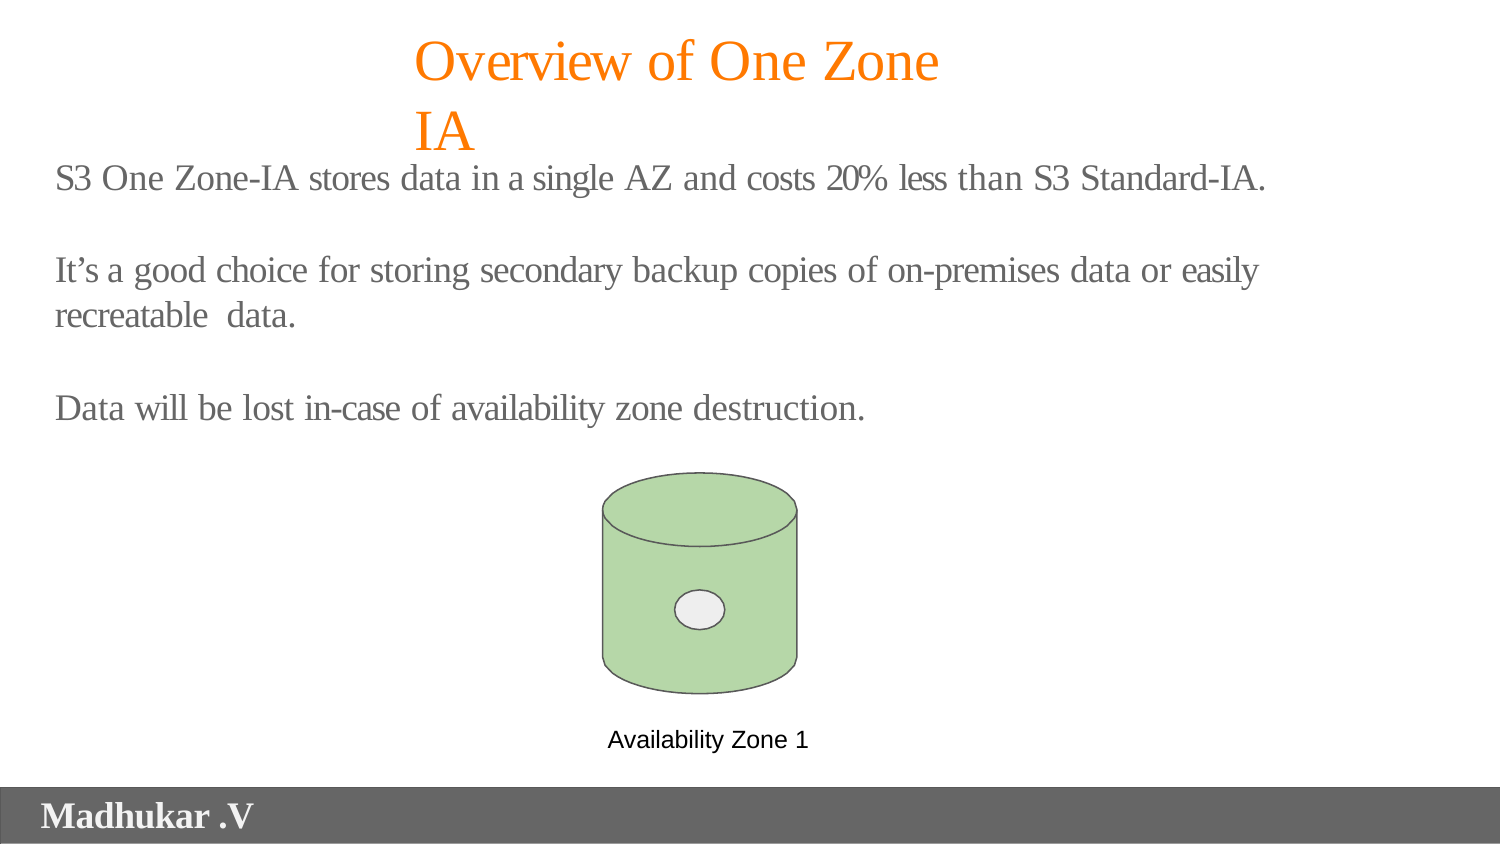

# Overview of One Zone IA
S3 One Zone-IA stores data in a single AZ and costs 20% less than S3 Standard-IA.

It’s a good choice for storing secondary backup copies of on-premises data or easily recreatable  data.

Data will be lost in-case of availability zone destruction.

Availability Zone 1

Madhukar .V